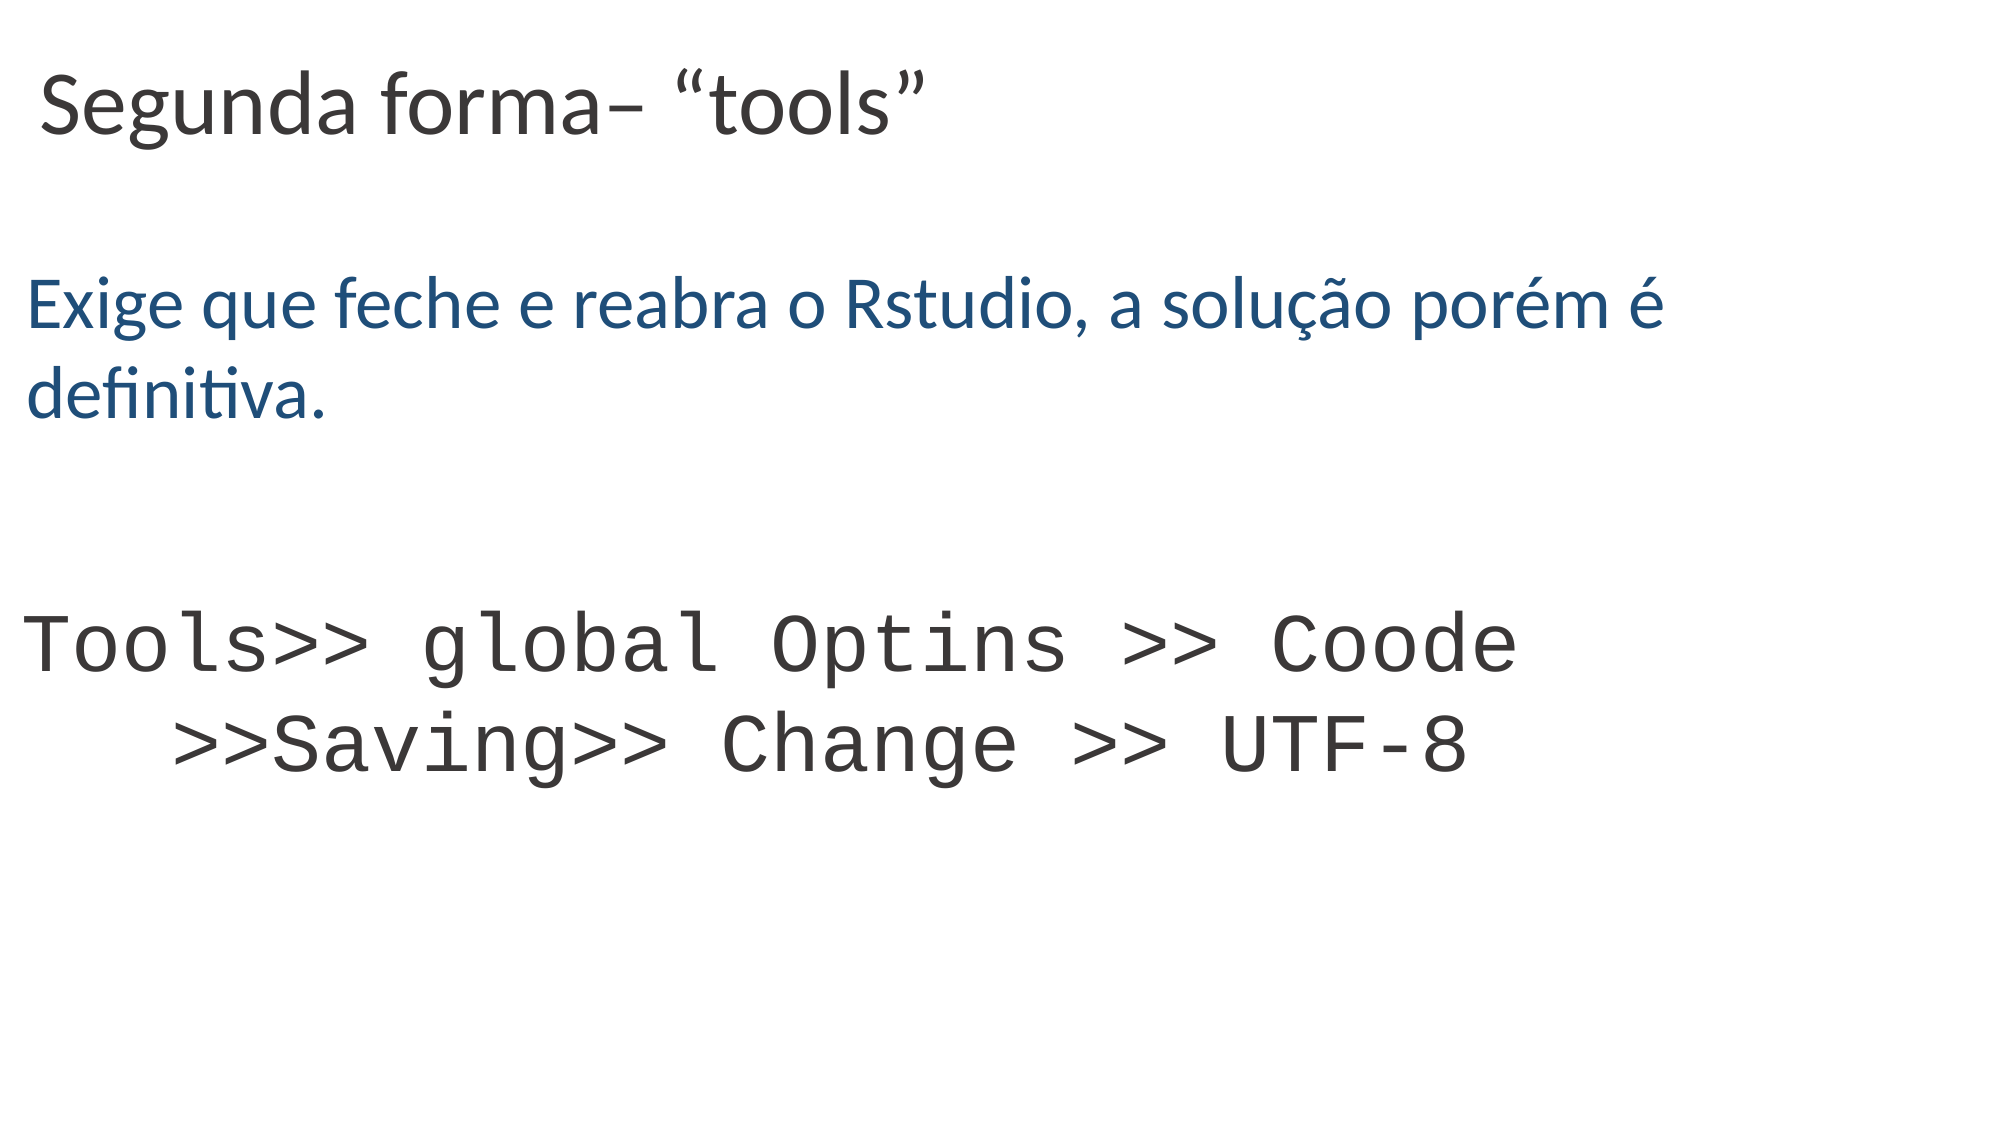

Segunda forma– “tools”
Exige que feche e reabra o Rstudio, a solução porém é definitiva.
Tools>> global Optins >> Coode
	>>Saving>> Change >> UTF-8